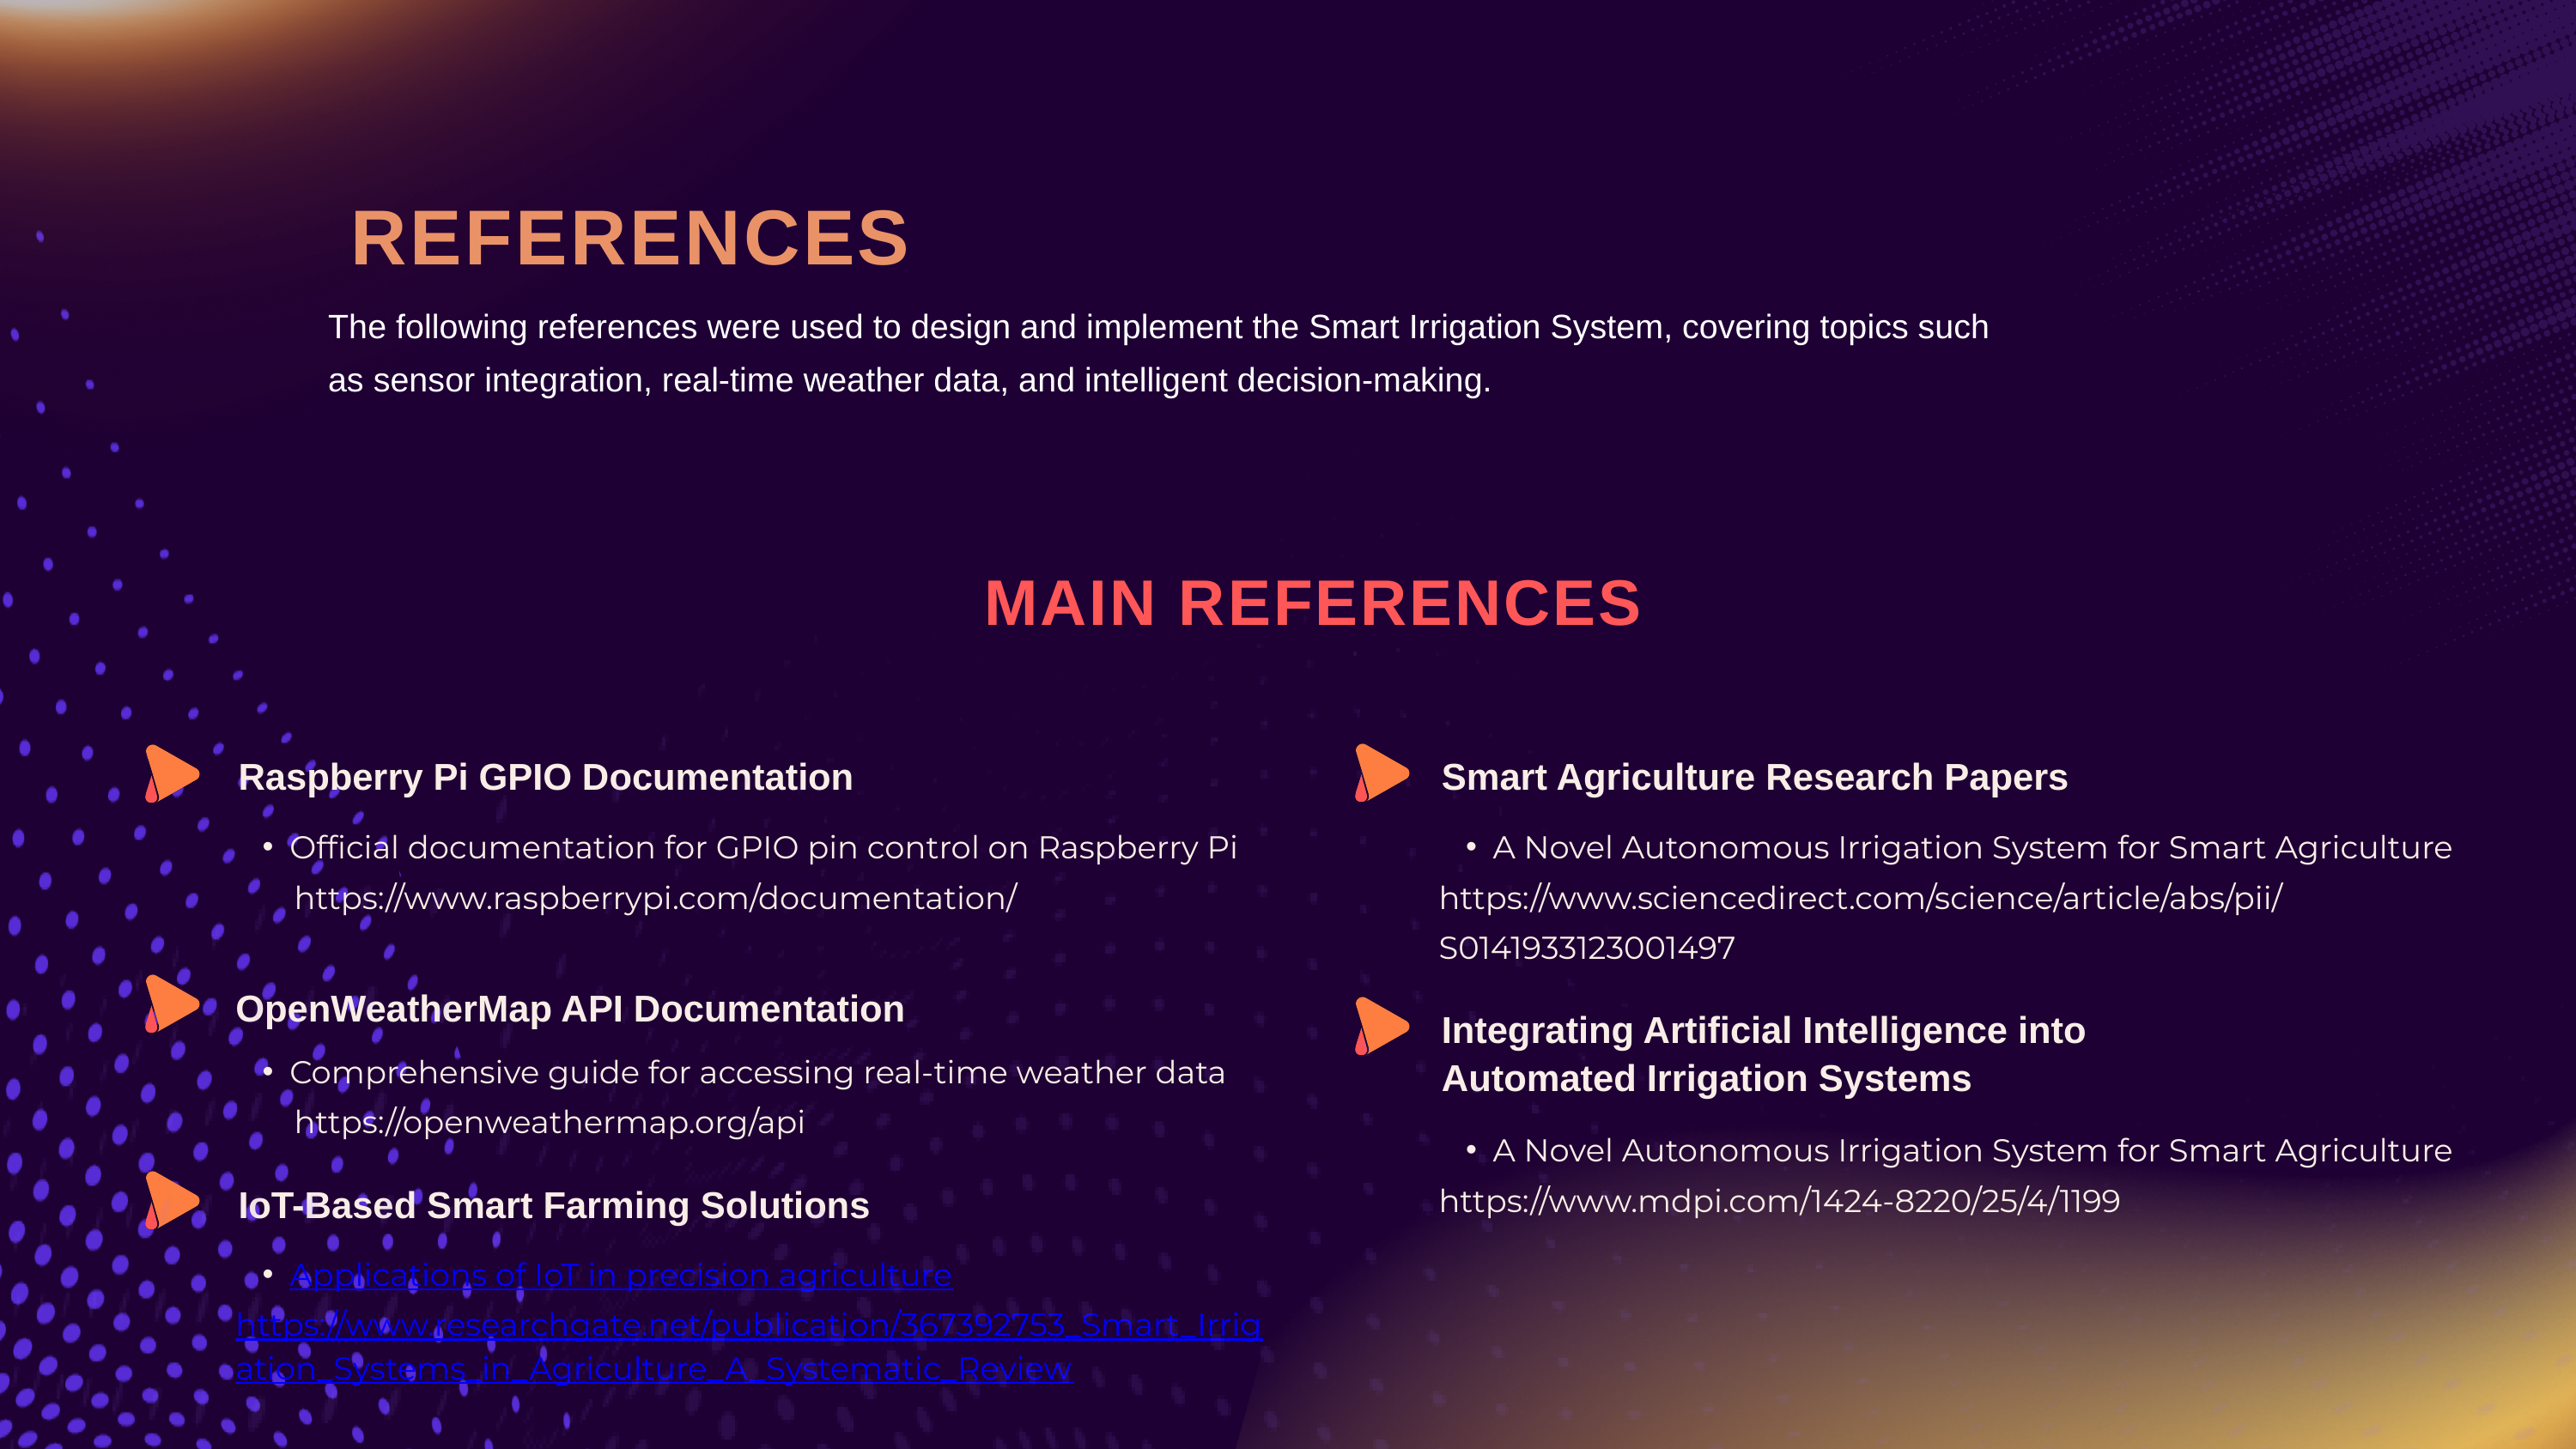

REFERENCES
The following references were used to design and implement the Smart Irrigation System, covering topics such as sensor integration, real-time weather data, and intelligent decision-making.

MAIN REFERENCES

Raspberry Pi GPIO Documentation
Smart Agriculture Research Papers
Official documentation for GPIO pin control on Raspberry Pi
       https://www.raspberrypi.com/documentation/
A Novel Autonomous Irrigation System for Smart Agriculture
https://www.sciencedirect.com/science/article/abs/pii/S0141933123001497

OpenWeatherMap API Documentation

Integrating Artificial Intelligence into Automated Irrigation Systems
Comprehensive guide for accessing real-time weather data
       https://openweathermap.org/api
A Novel Autonomous Irrigation System for Smart Agriculture
https://www.mdpi.com/1424-8220/25/4/1199

IoT-Based Smart Farming Solutions
Applications of IoT in precision agriculture
https://www.researchgate.net/publication/367392753_Smart_Irrigation_Systems_in_Agriculture_A_Systematic_Review